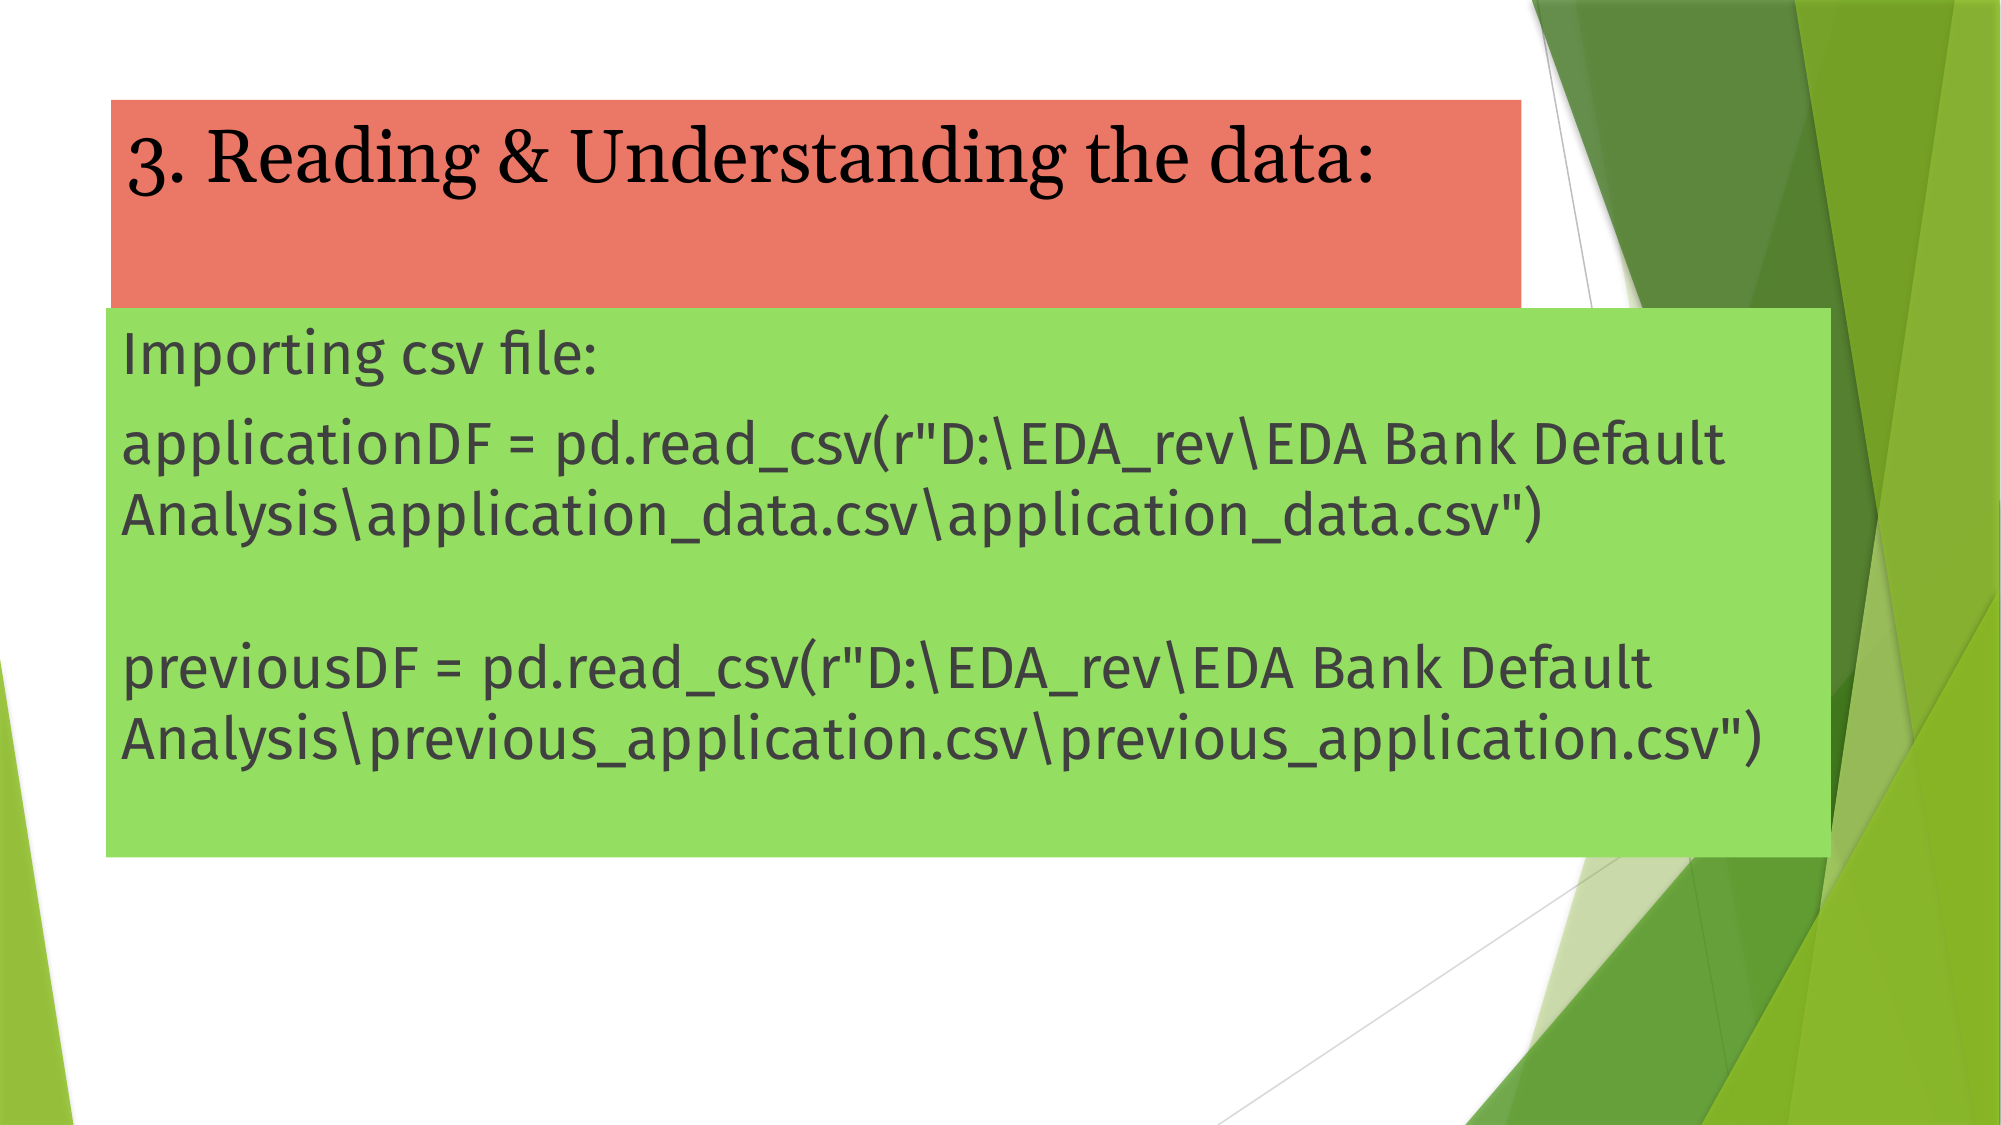

# 3. Reading & Understanding the data:
Importing csv file:
applicationDF = pd.read_csv(r"D:\EDA_rev\EDA Bank Default Analysis\application_data.csv\application_data.csv")

previousDF = pd.read_csv(r"D:\EDA_rev\EDA Bank Default Analysis\previous_application.csv\previous_application.csv")